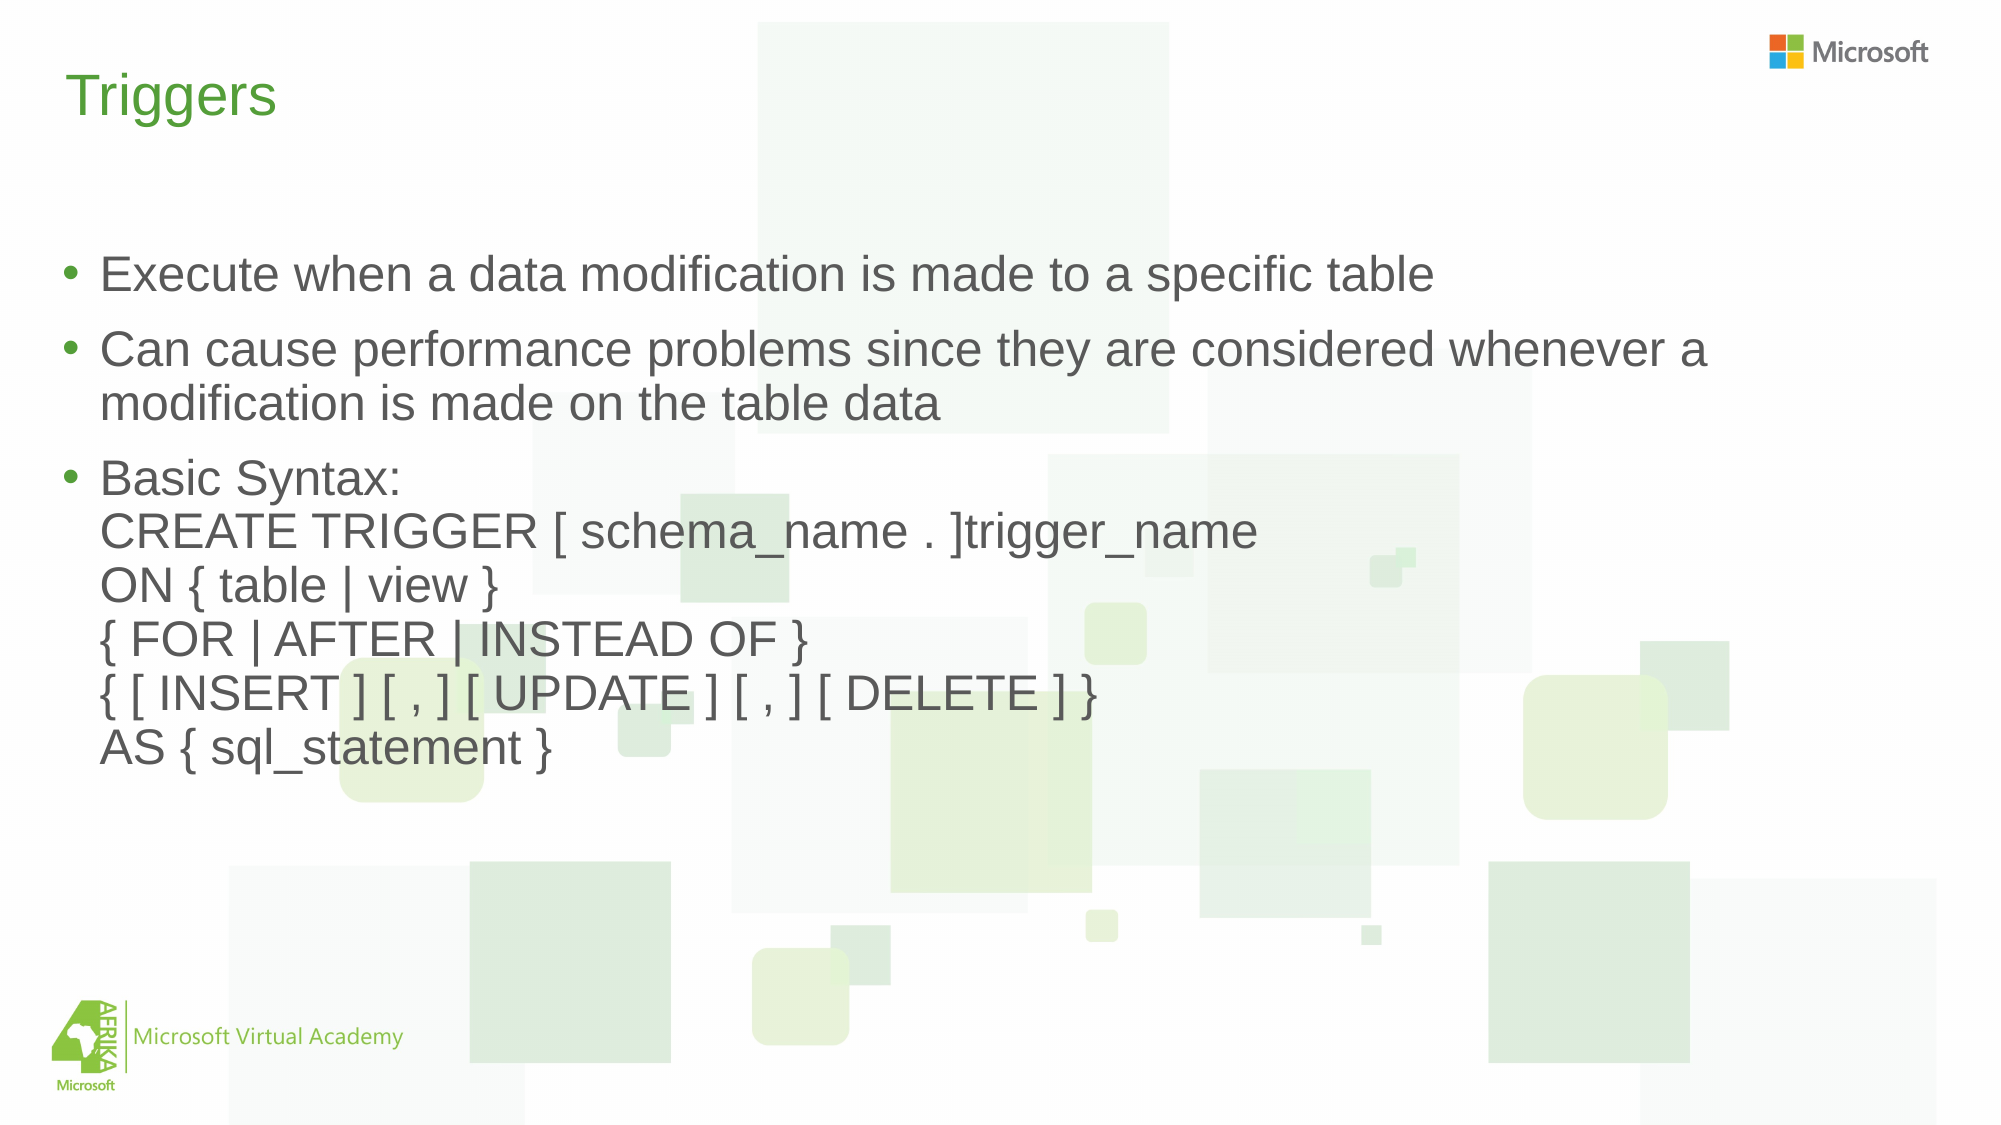

# Triggers
Execute when a data modification is made to a specific table
Can cause performance problems since they are considered whenever a modification is made on the table data
Basic Syntax:
CREATE TRIGGER [ schema_name . ]trigger_name
ON { table | view }
{ FOR | AFTER | INSTEAD OF }
{ [ INSERT ] [ , ] [ UPDATE ] [ , ] [ DELETE ] }
AS { sql_statement }